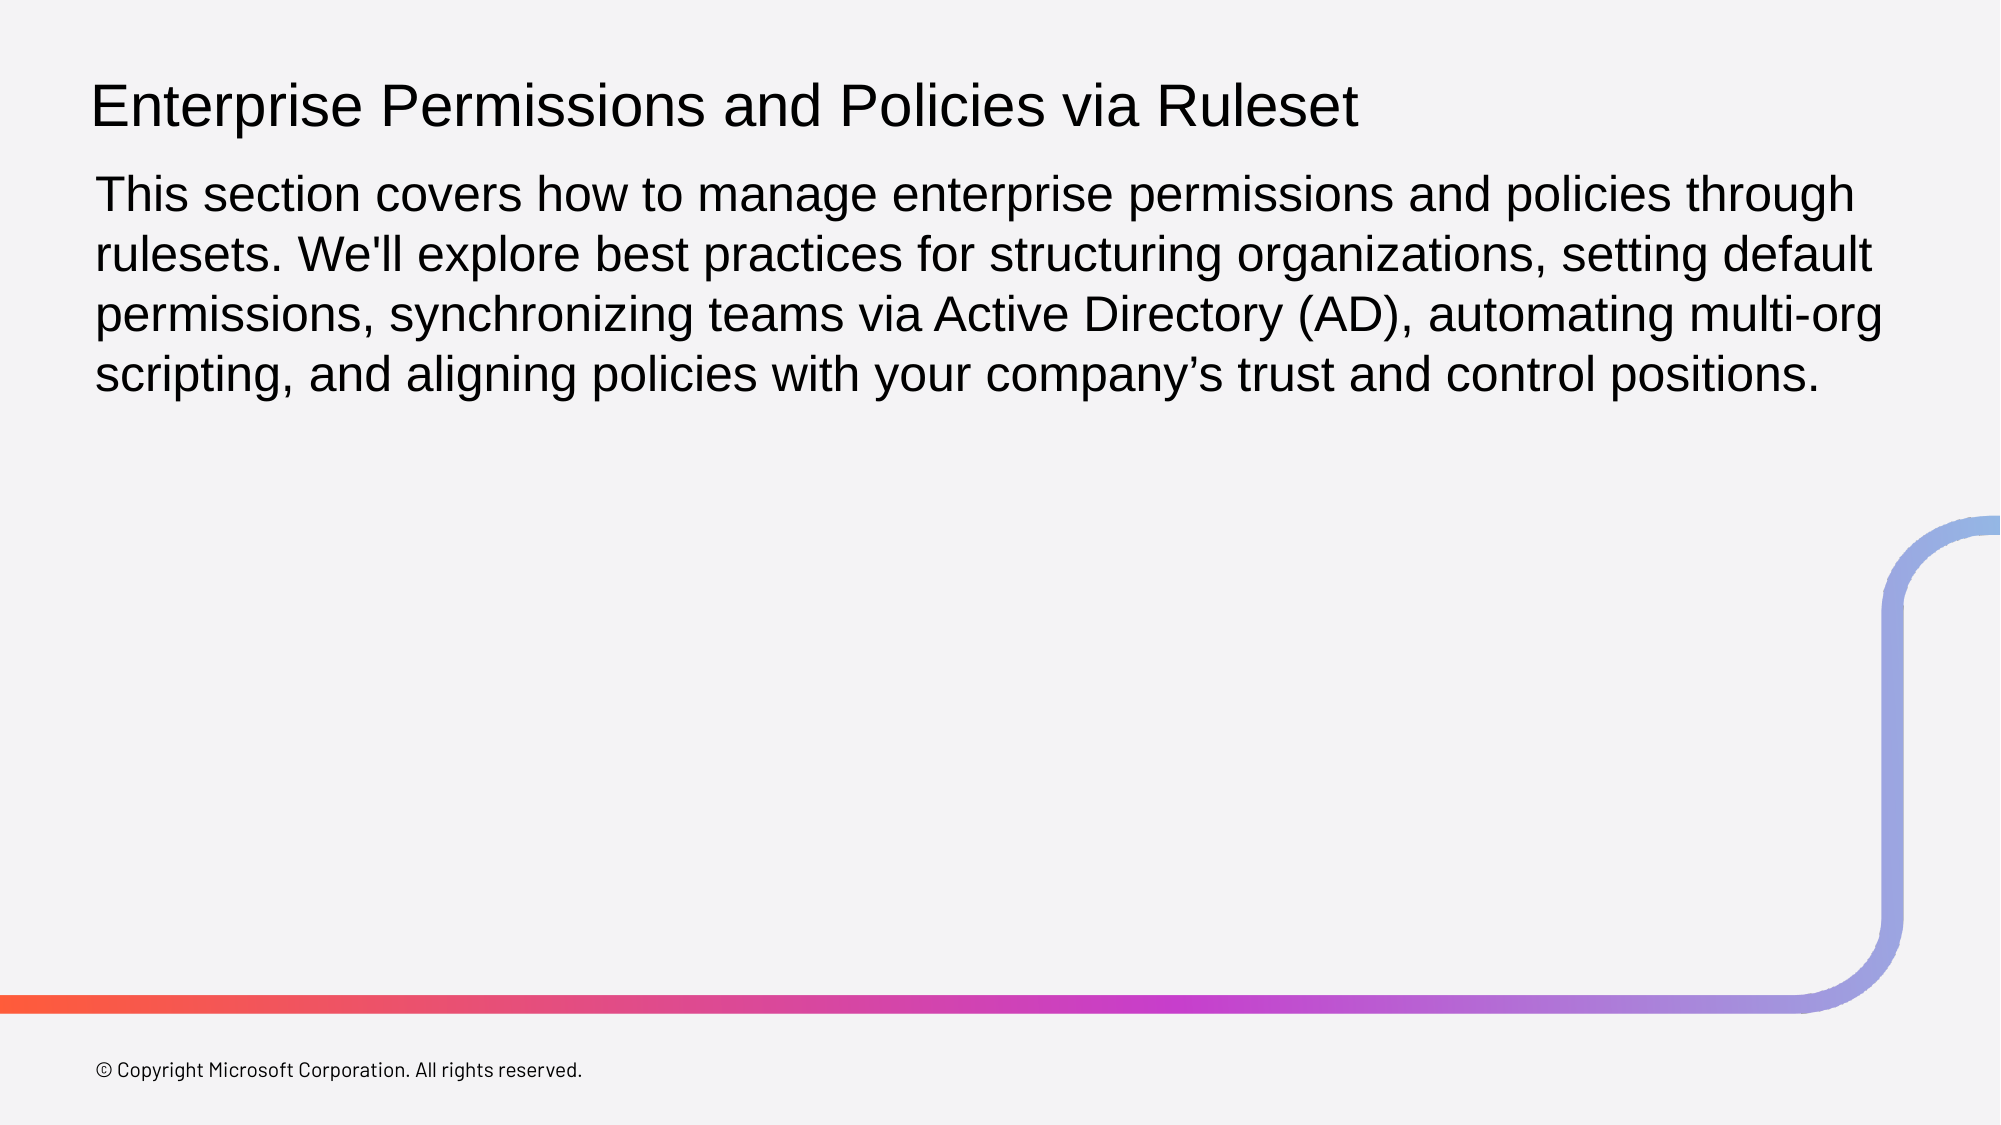

# Enterprise Permissions and Policies via Ruleset
This section covers how to manage enterprise permissions and policies through rulesets. We'll explore best practices for structuring organizations, setting default permissions, synchronizing teams via Active Directory (AD), automating multi-org scripting, and aligning policies with your company’s trust and control positions.
© Copyright Microsoft Corporation. All rights reserved.